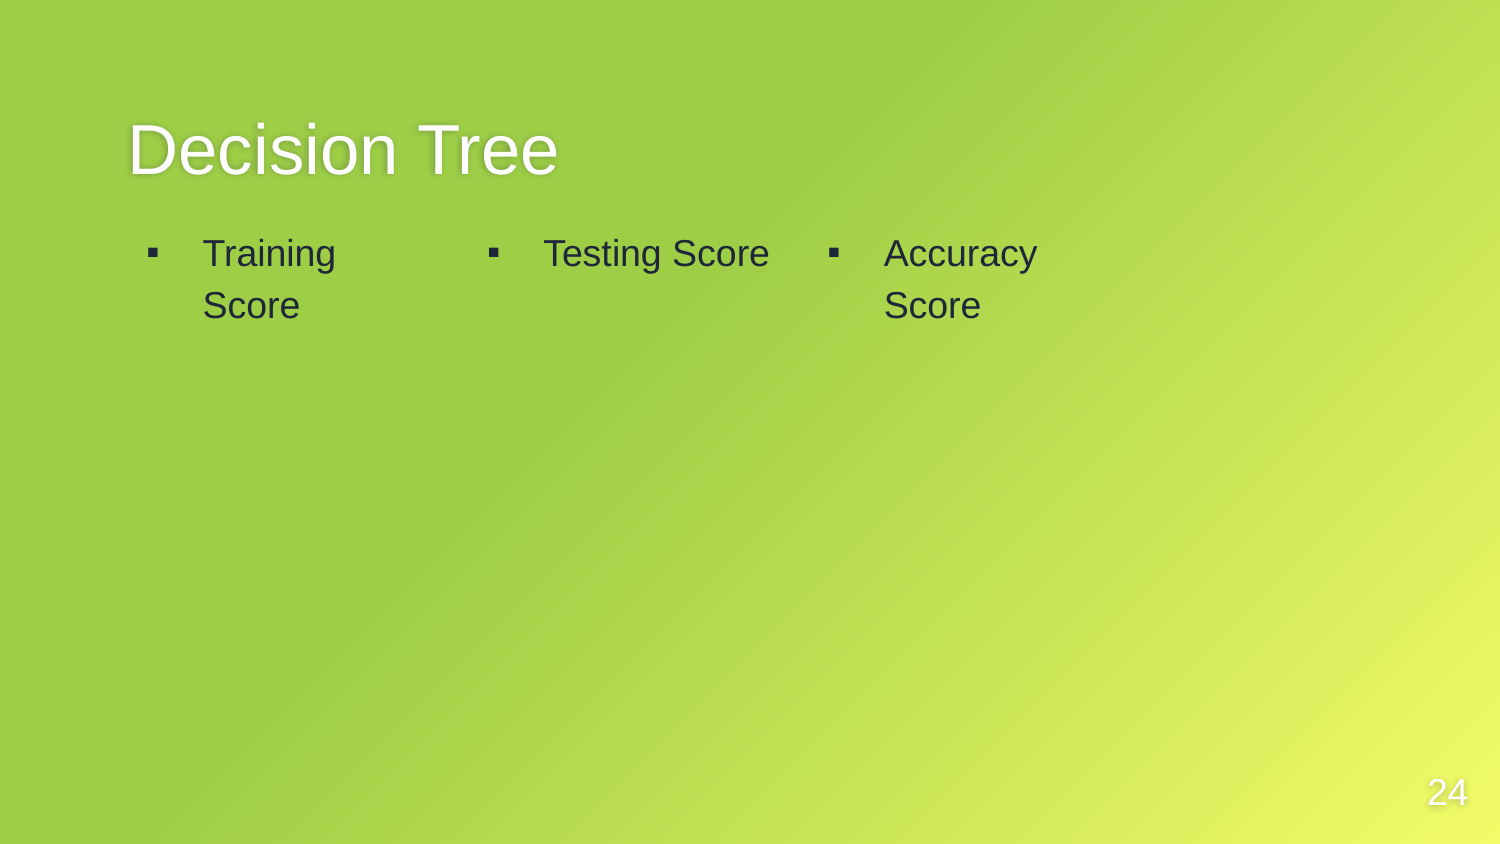

# Decision Tree
Training Score
Testing Score
Accuracy Score
24